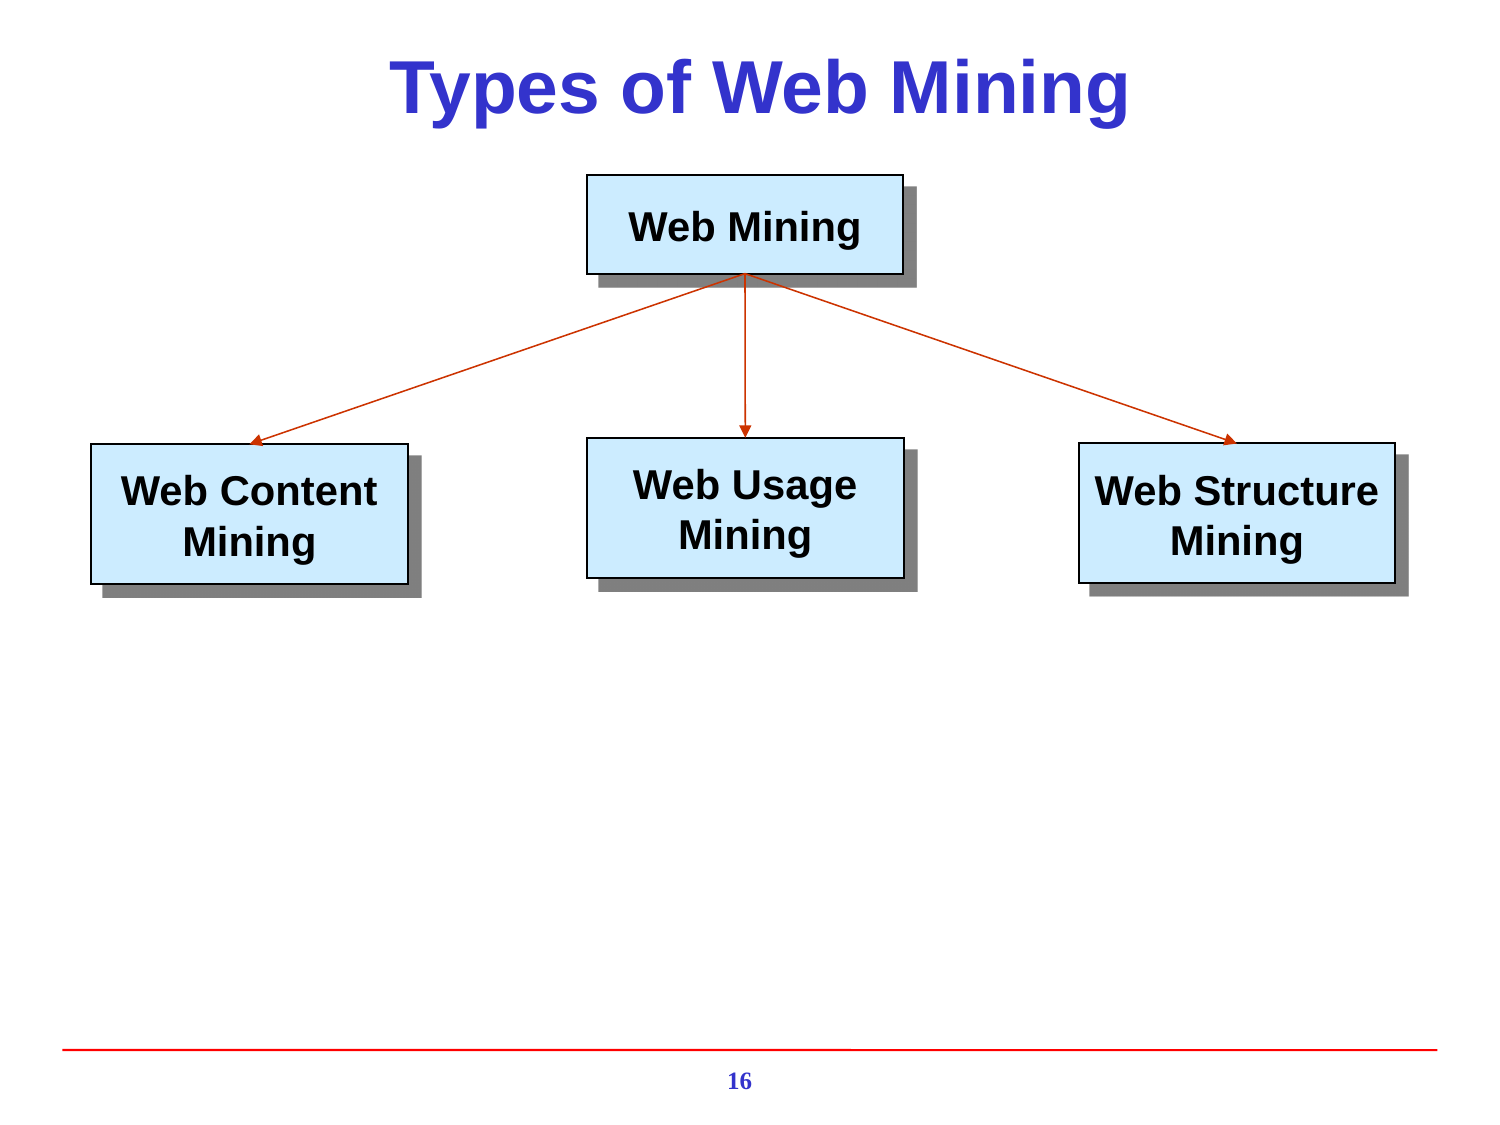

# Types of Web Mining
Web Mining
Web Usage
Mining
Web Structure
Mining
Web Content
Mining
16